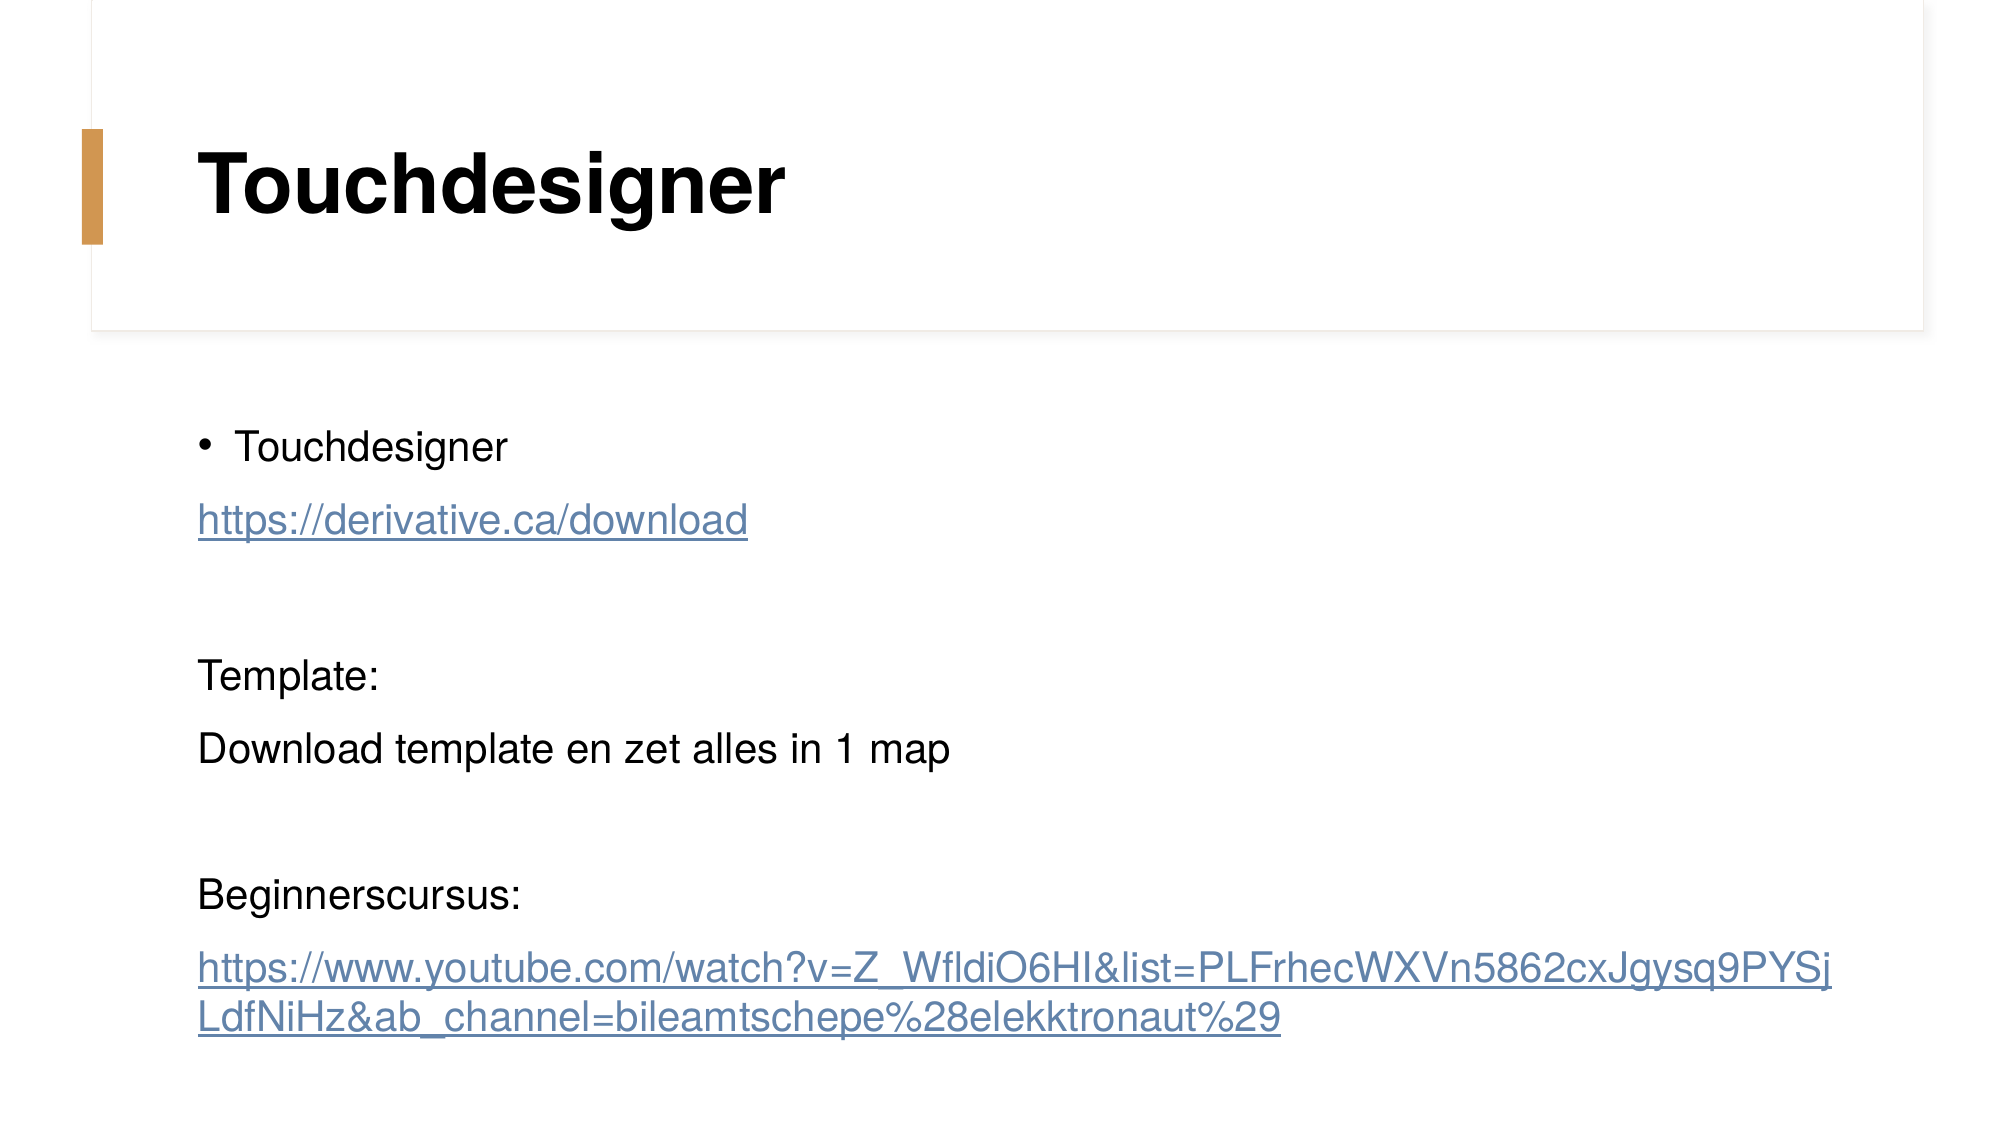

# Touchdesigner
Touchdesigner
https://derivative.ca/download

Template:
Download template en zet alles in 1 map

Beginnerscursus:
https://www.youtube.com/watch?v=Z_WfldiO6HI&list=PLFrhecWXVn5862cxJgysq9PYSjLdfNiHz&ab_channel=bileamtschepe%28elekktronaut%29